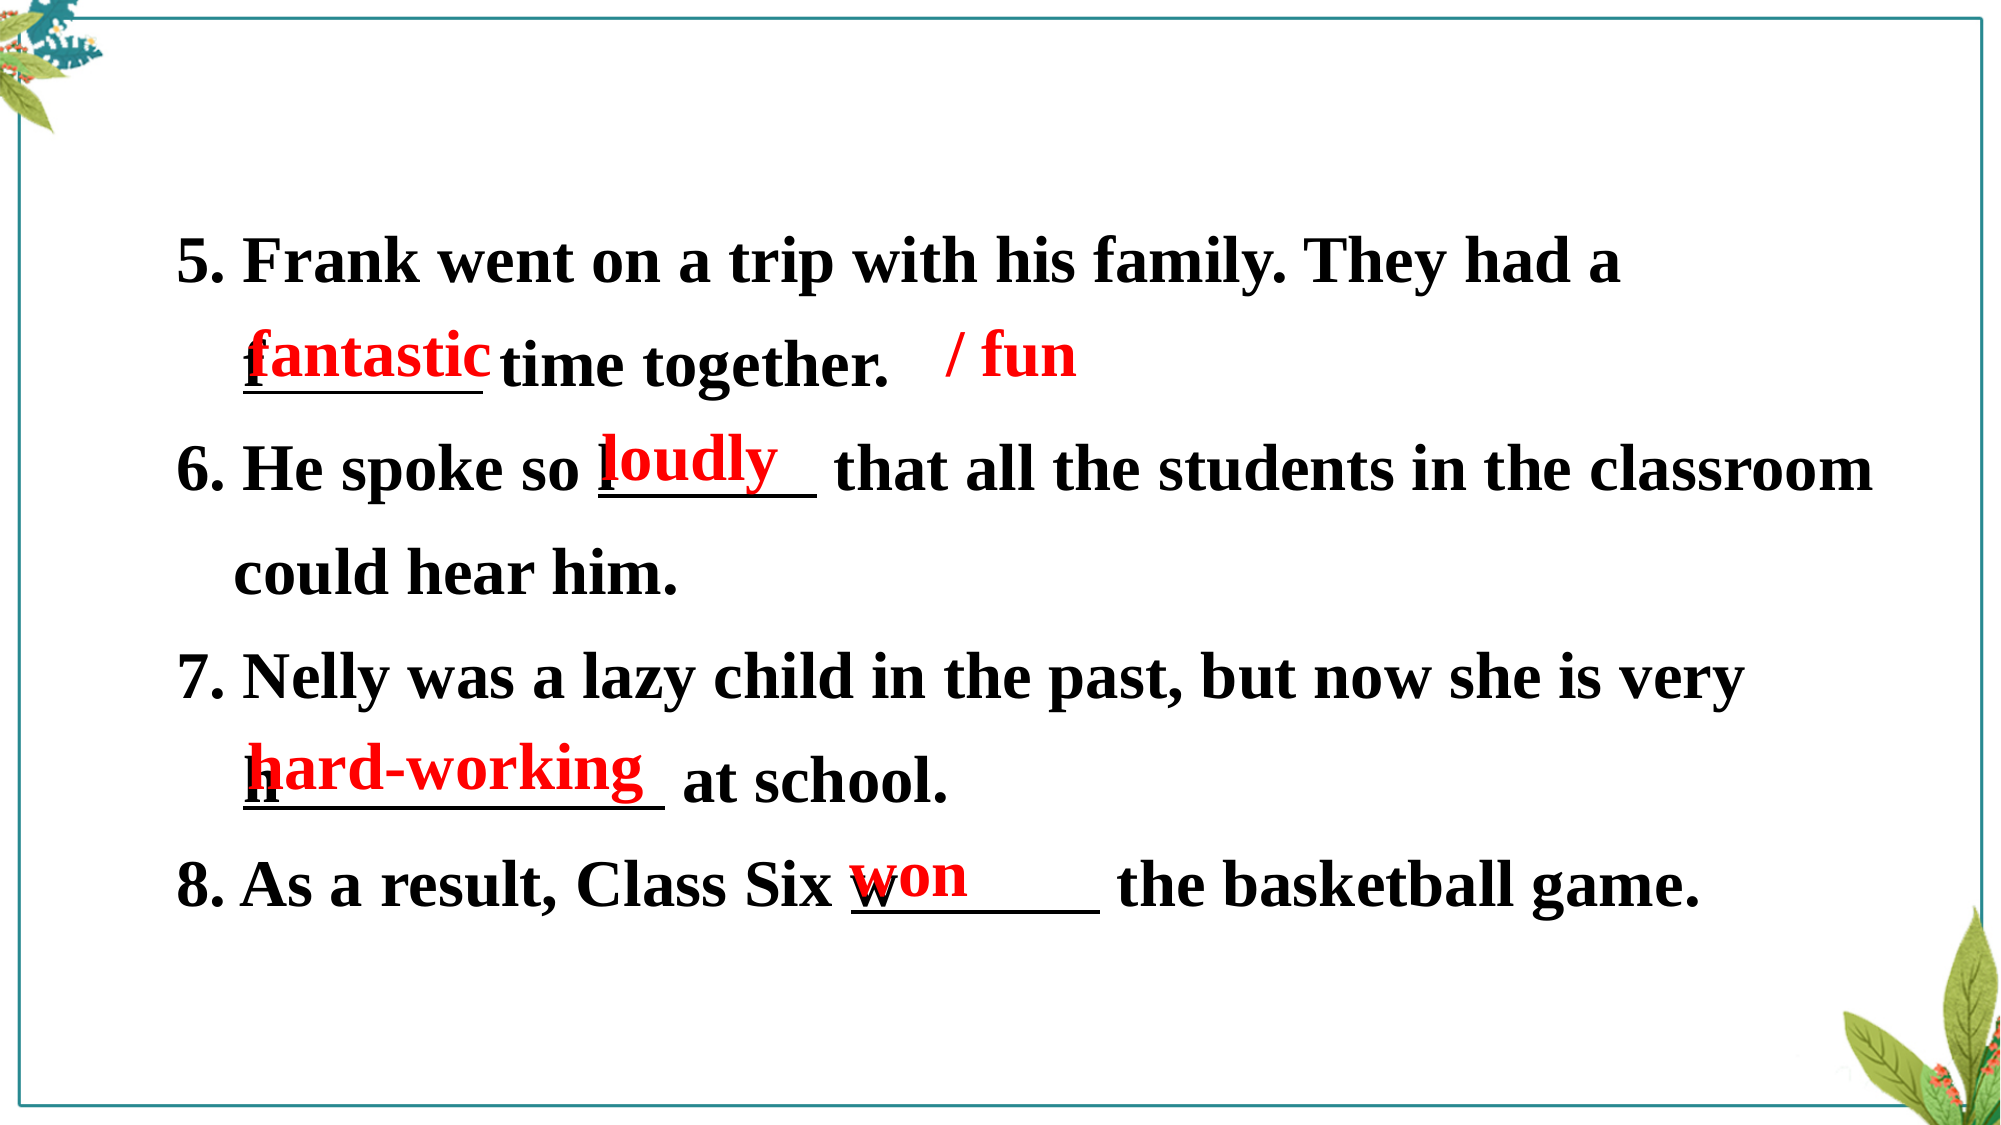

5. Frank went on a trip with his family. They had a
    f              time together.
6. He spoke so l             that all the students in the classroom could hear him.
7. Nelly was a lazy child in the past, but now she is very
    h                        at school.
8. As a result, Class Six w             the basketball game.
fantastic
/ fun
loudly
hard-working
won